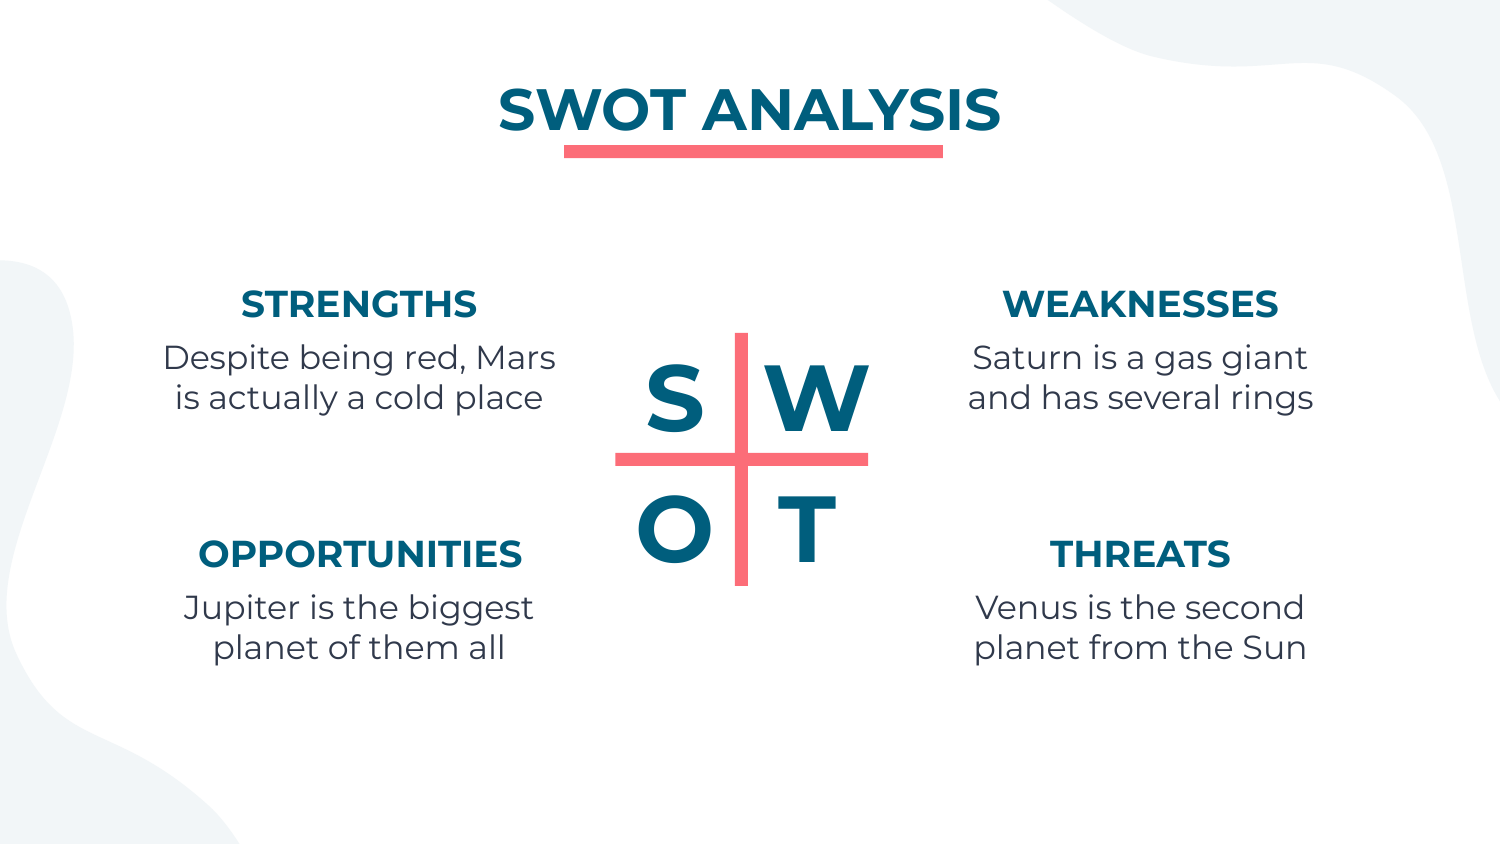

# SWOT ANALYSIS

STRENGTHS
WEAKNESSES
Despite being red, Mars is actually a cold place
Saturn is a gas giant and has several rings
S
W

O
T
THREATS
OPPORTUNITIES
Jupiter is the biggest planet of them all
Venus is the second planet from the Sun